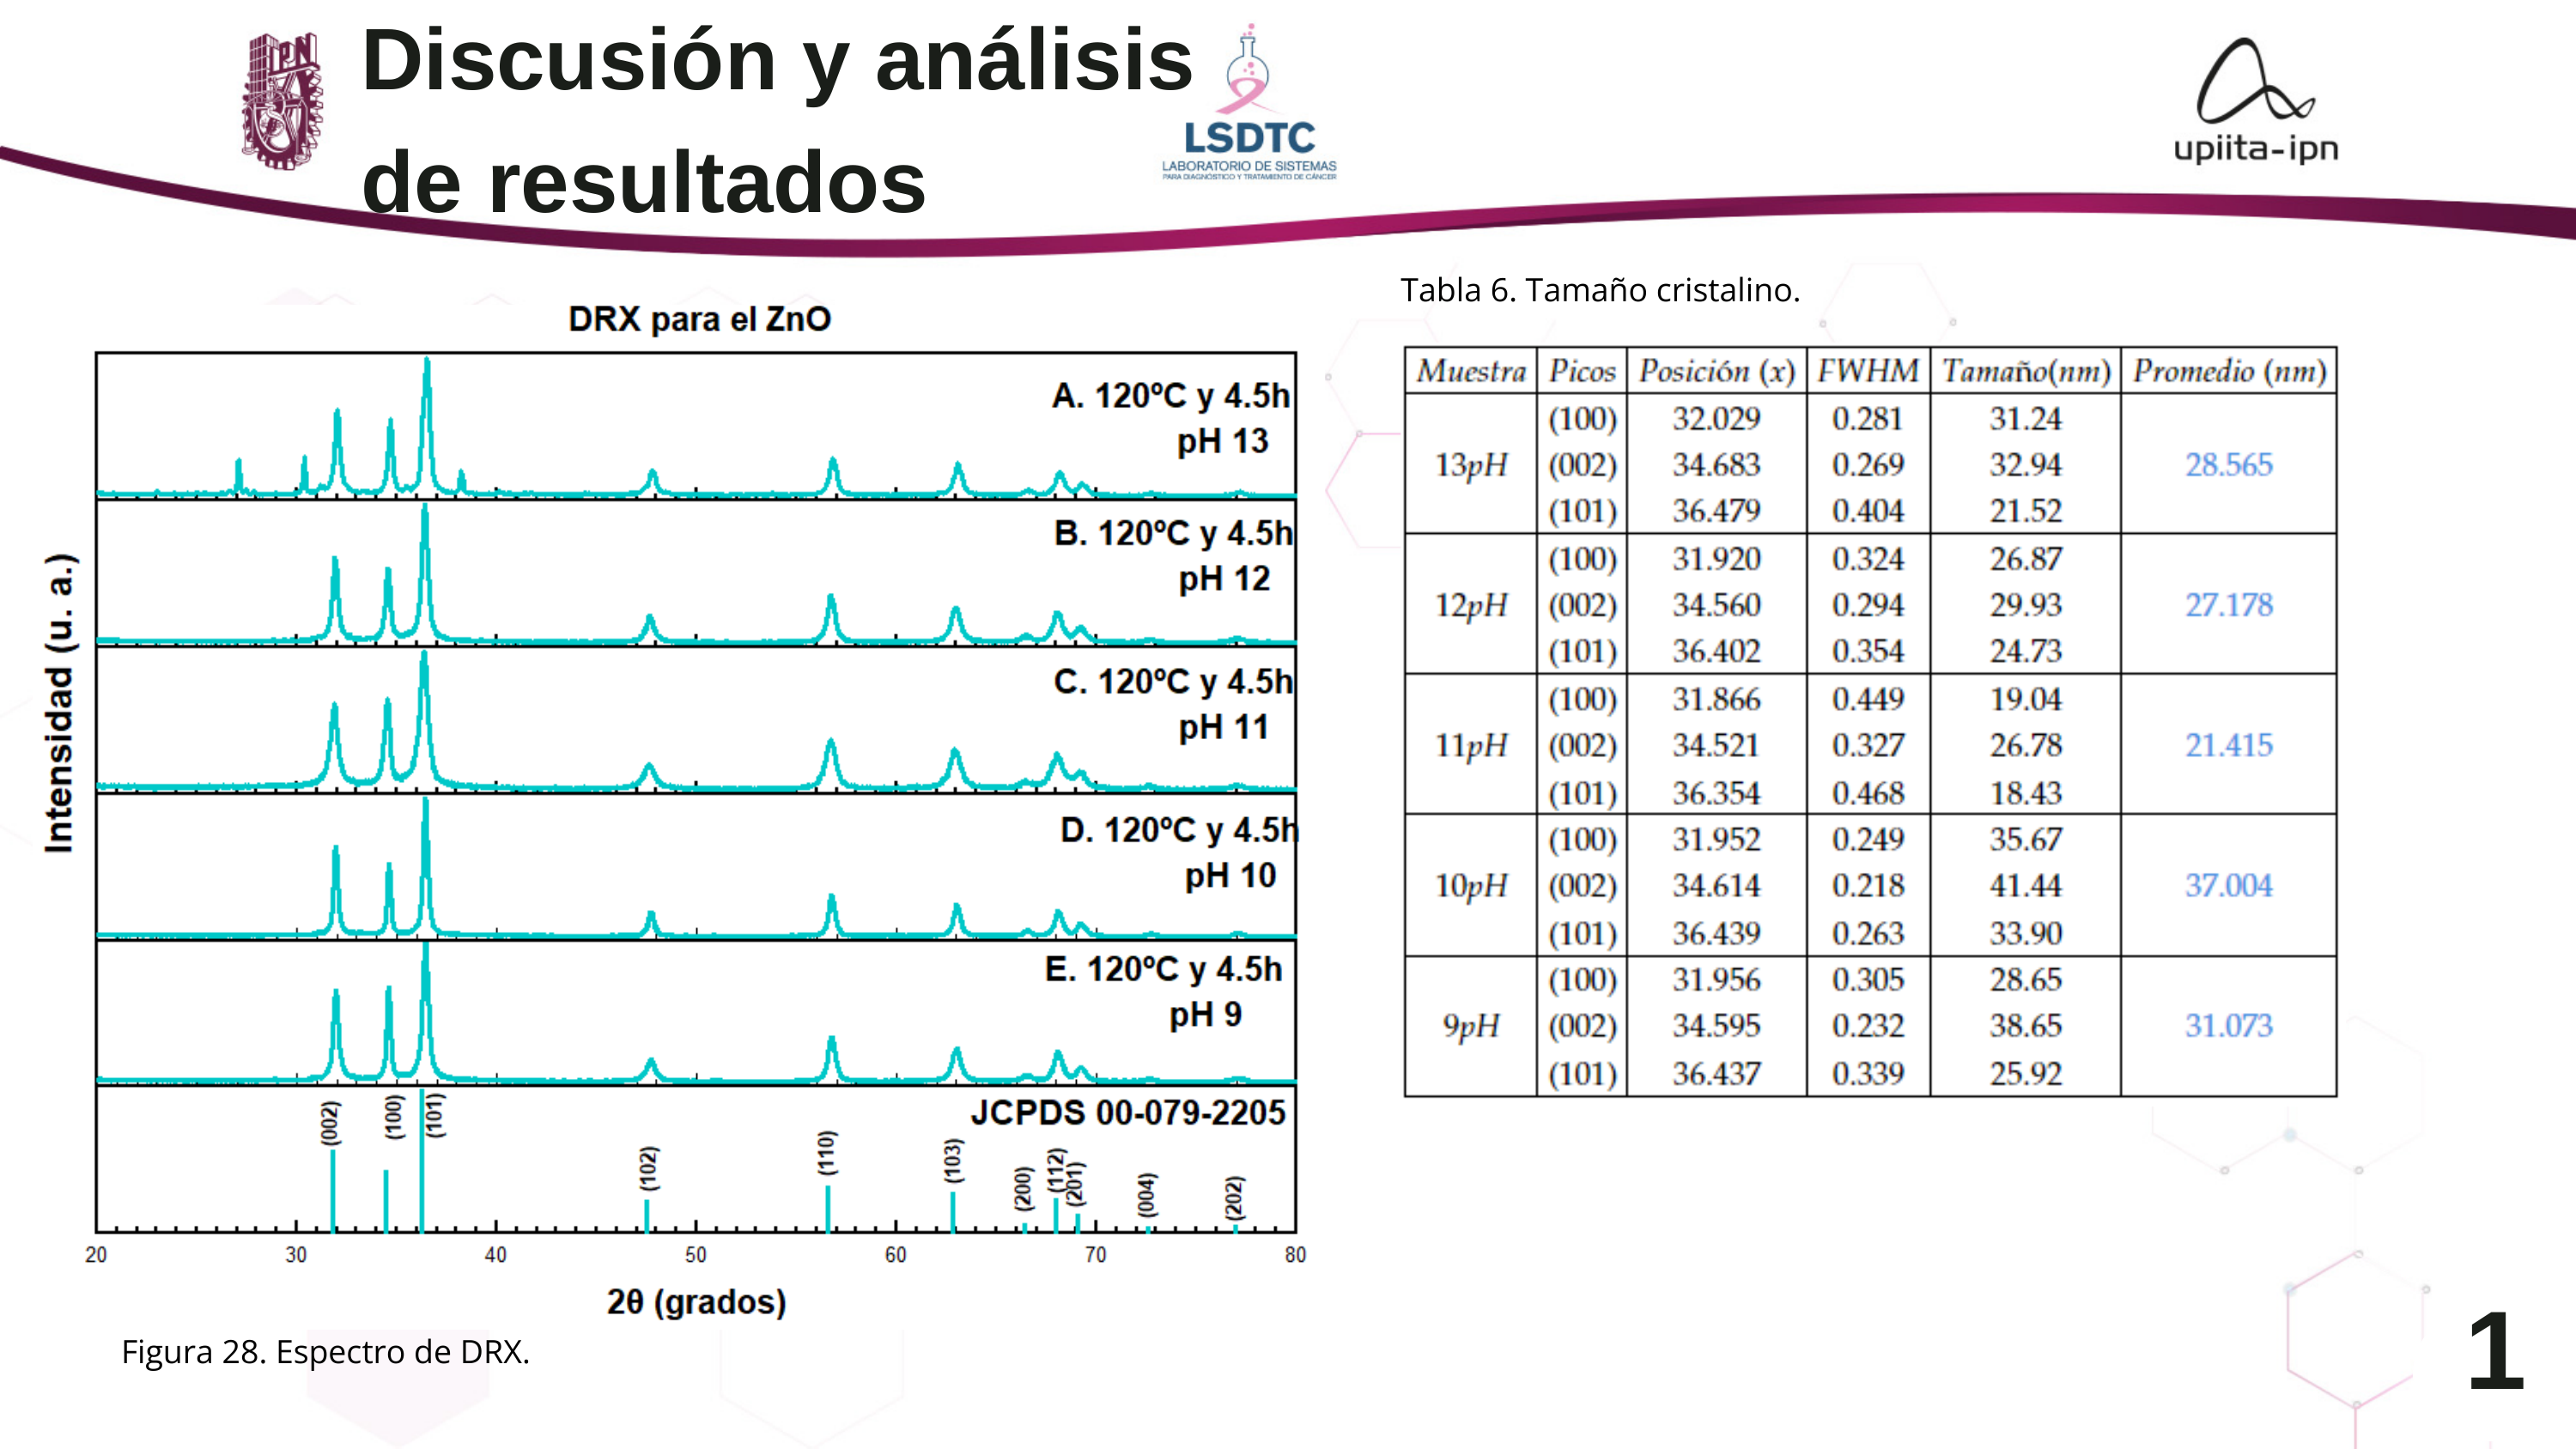

Discusión y análisis de resultados
Tabla 6. Tamaño cristalino.

18

Figura 28. Espectro de DRX.